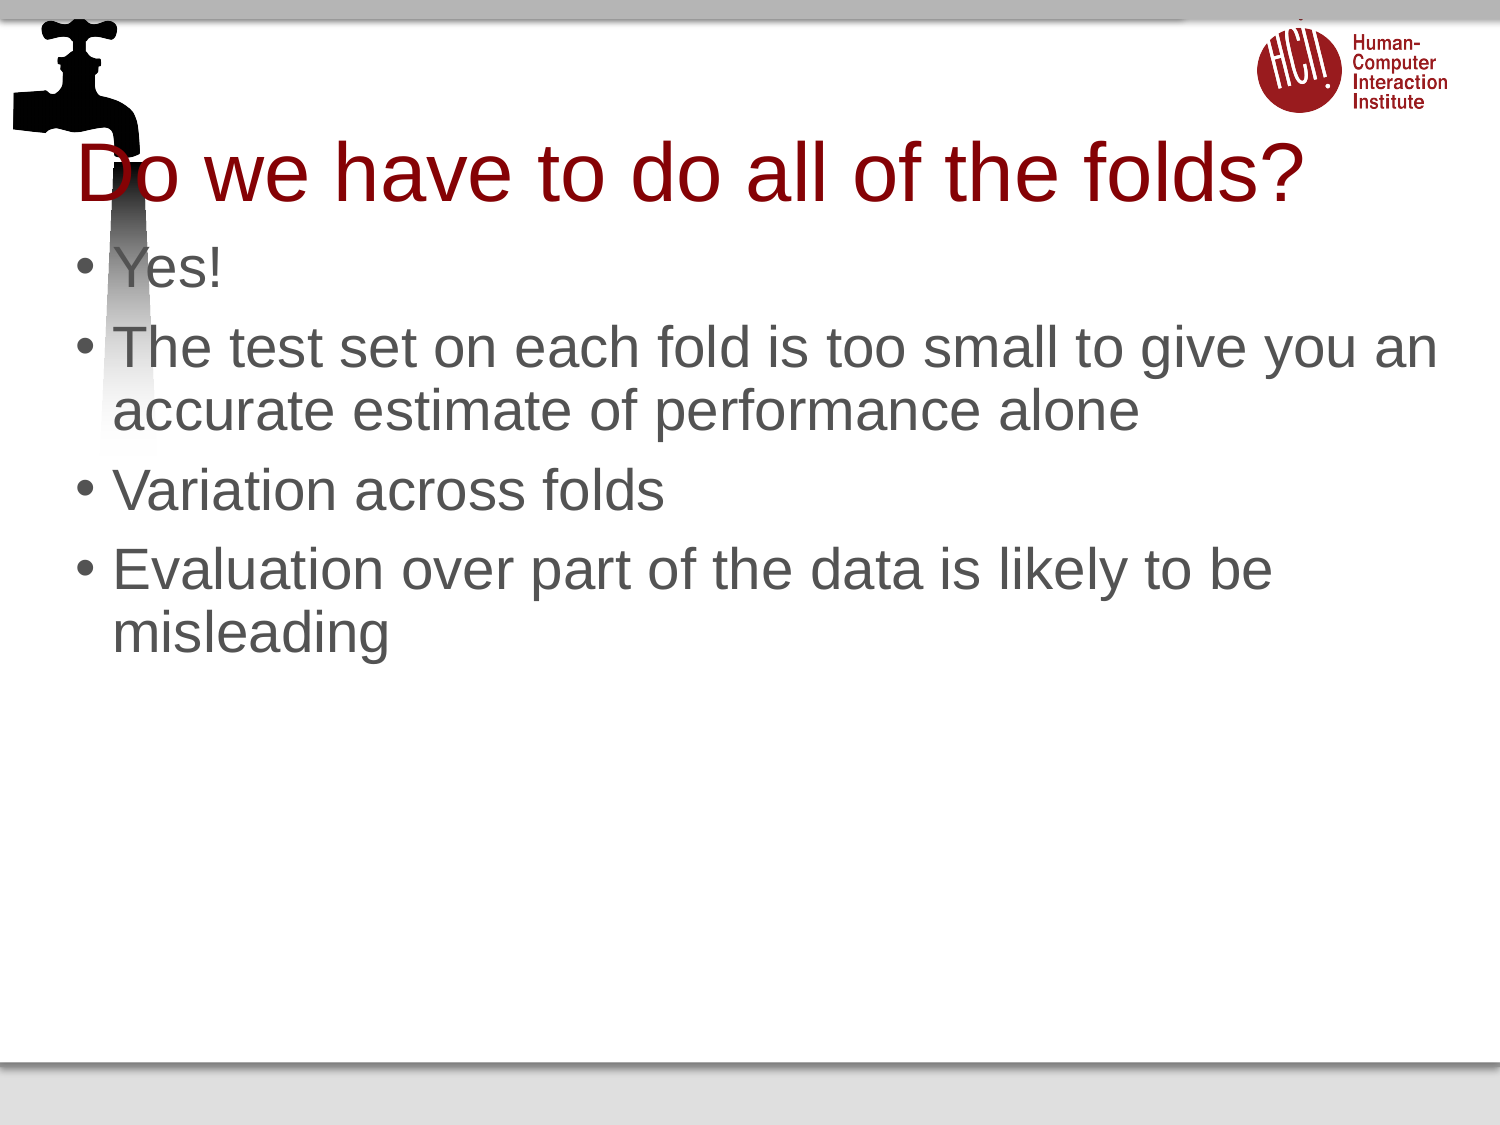

# Do we have to do all of the folds?
Yes!
The test set on each fold is too small to give you an accurate estimate of performance alone
Variation across folds
Evaluation over part of the data is likely to be misleading